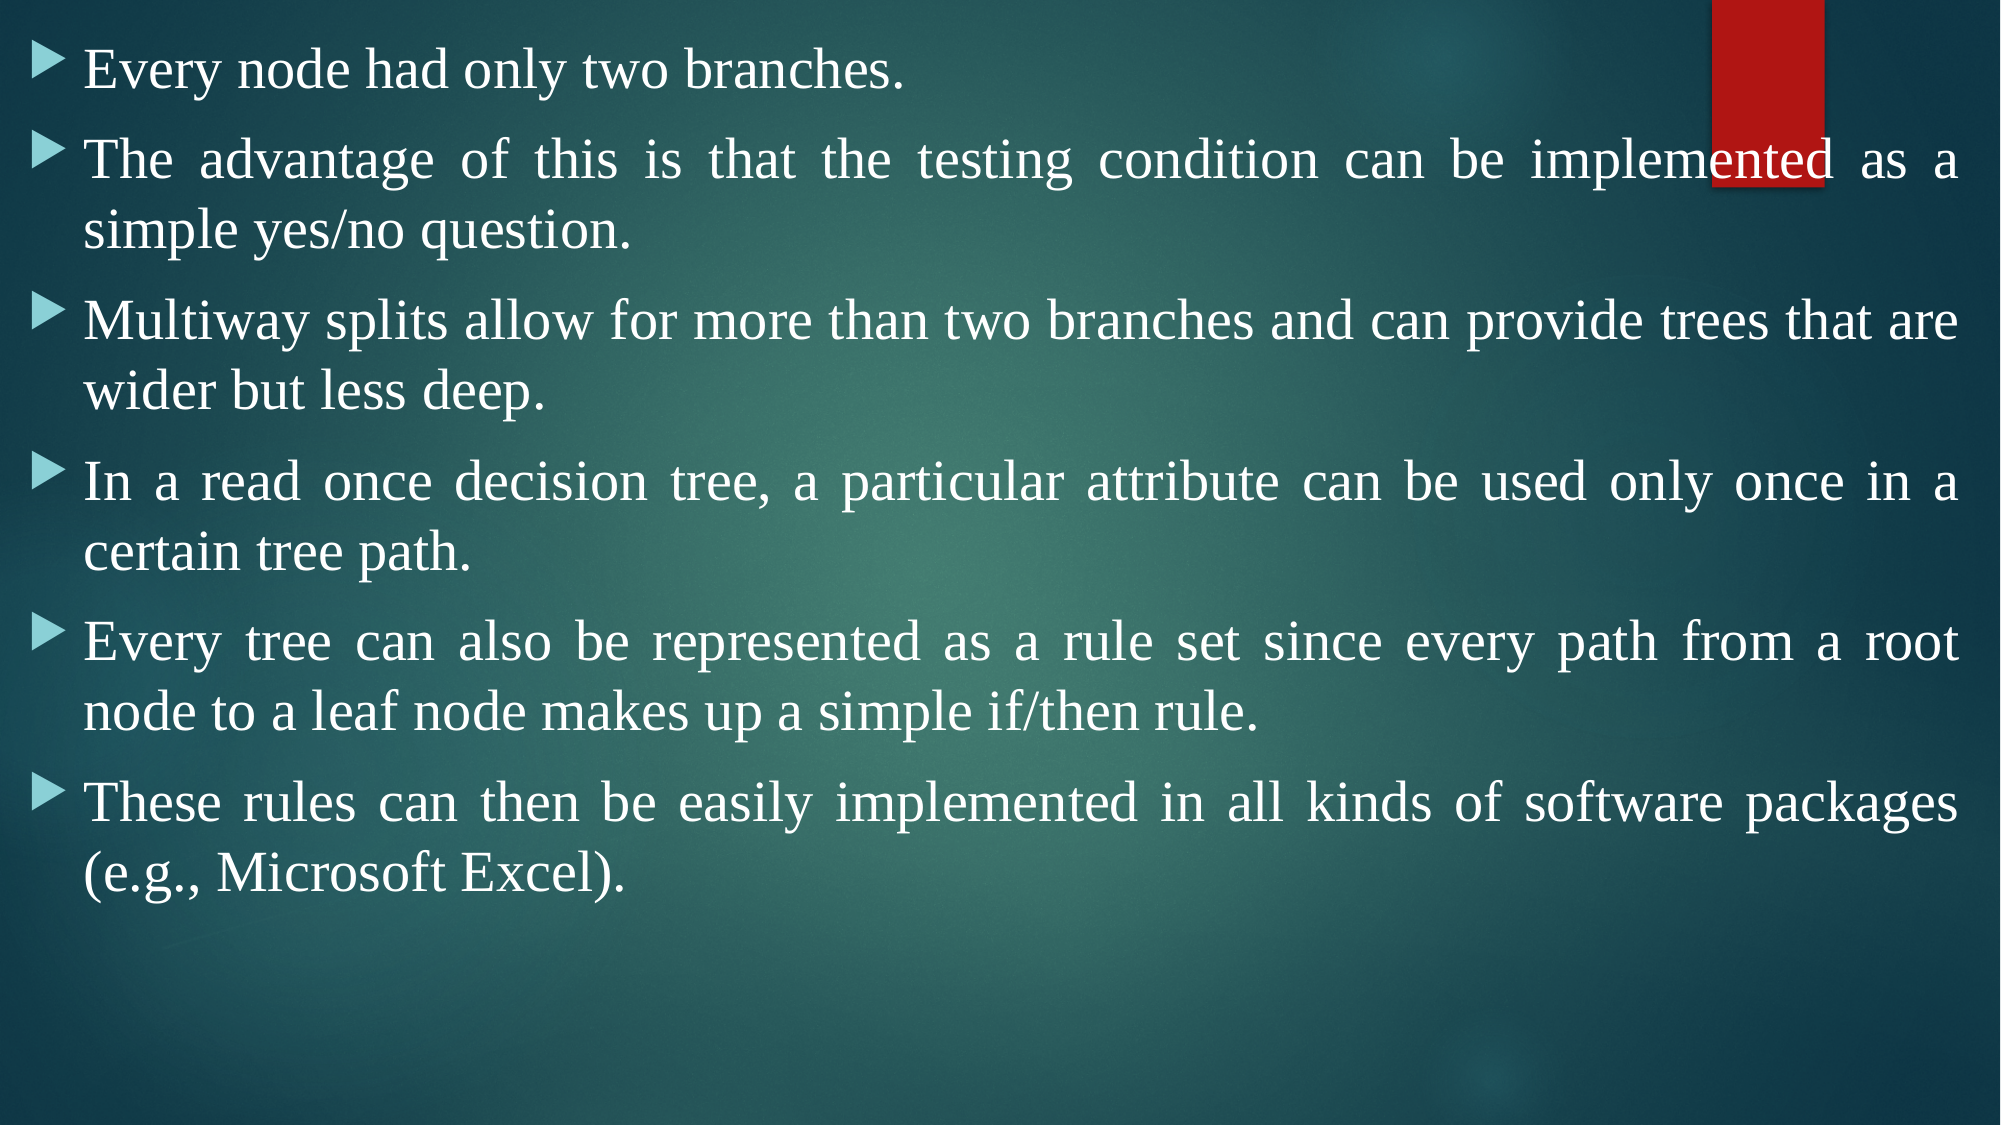

Every node had only two branches.
The advantage of this is that the testing condition can be implemented as a simple yes/no question.
Multiway splits allow for more than two branches and can provide trees that are wider but less deep.
In a read once decision tree, a particular attribute can be used only once in a certain tree path.
Every tree can also be represented as a rule set since every path from a root node to a leaf node makes up a simple if/then rule.
These rules can then be easily implemented in all kinds of software packages (e.g., Microsoft Excel).